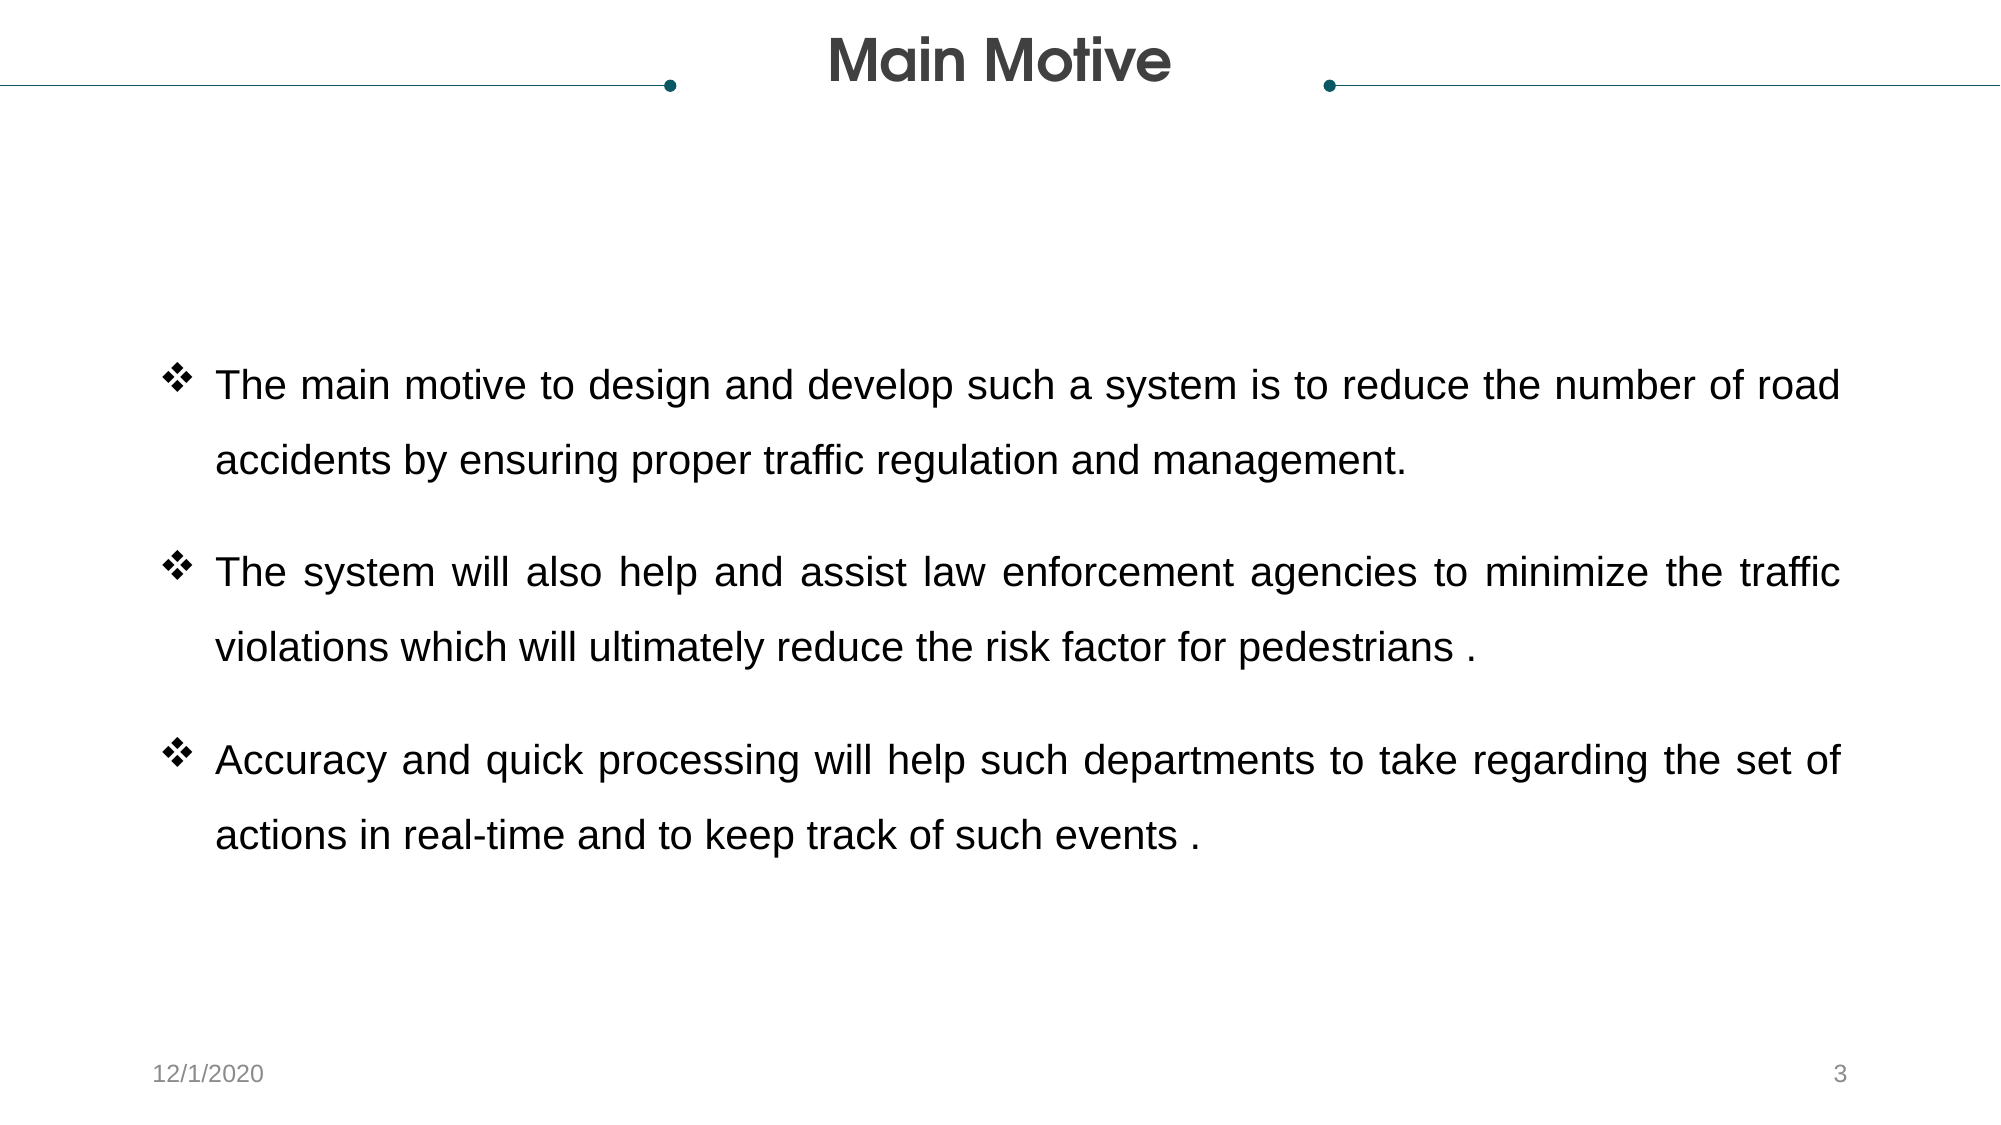

Main Motive
The main motive to design and develop such a system is to reduce the number of road accidents by ensuring proper traffic regulation and management.
The system will also help and assist law enforcement agencies to minimize the traffic violations which will ultimately reduce the risk factor for pedestrians .
Accuracy and quick processing will help such departments to take regarding the set of actions in real-time and to keep track of such events .

12/1/2020
3